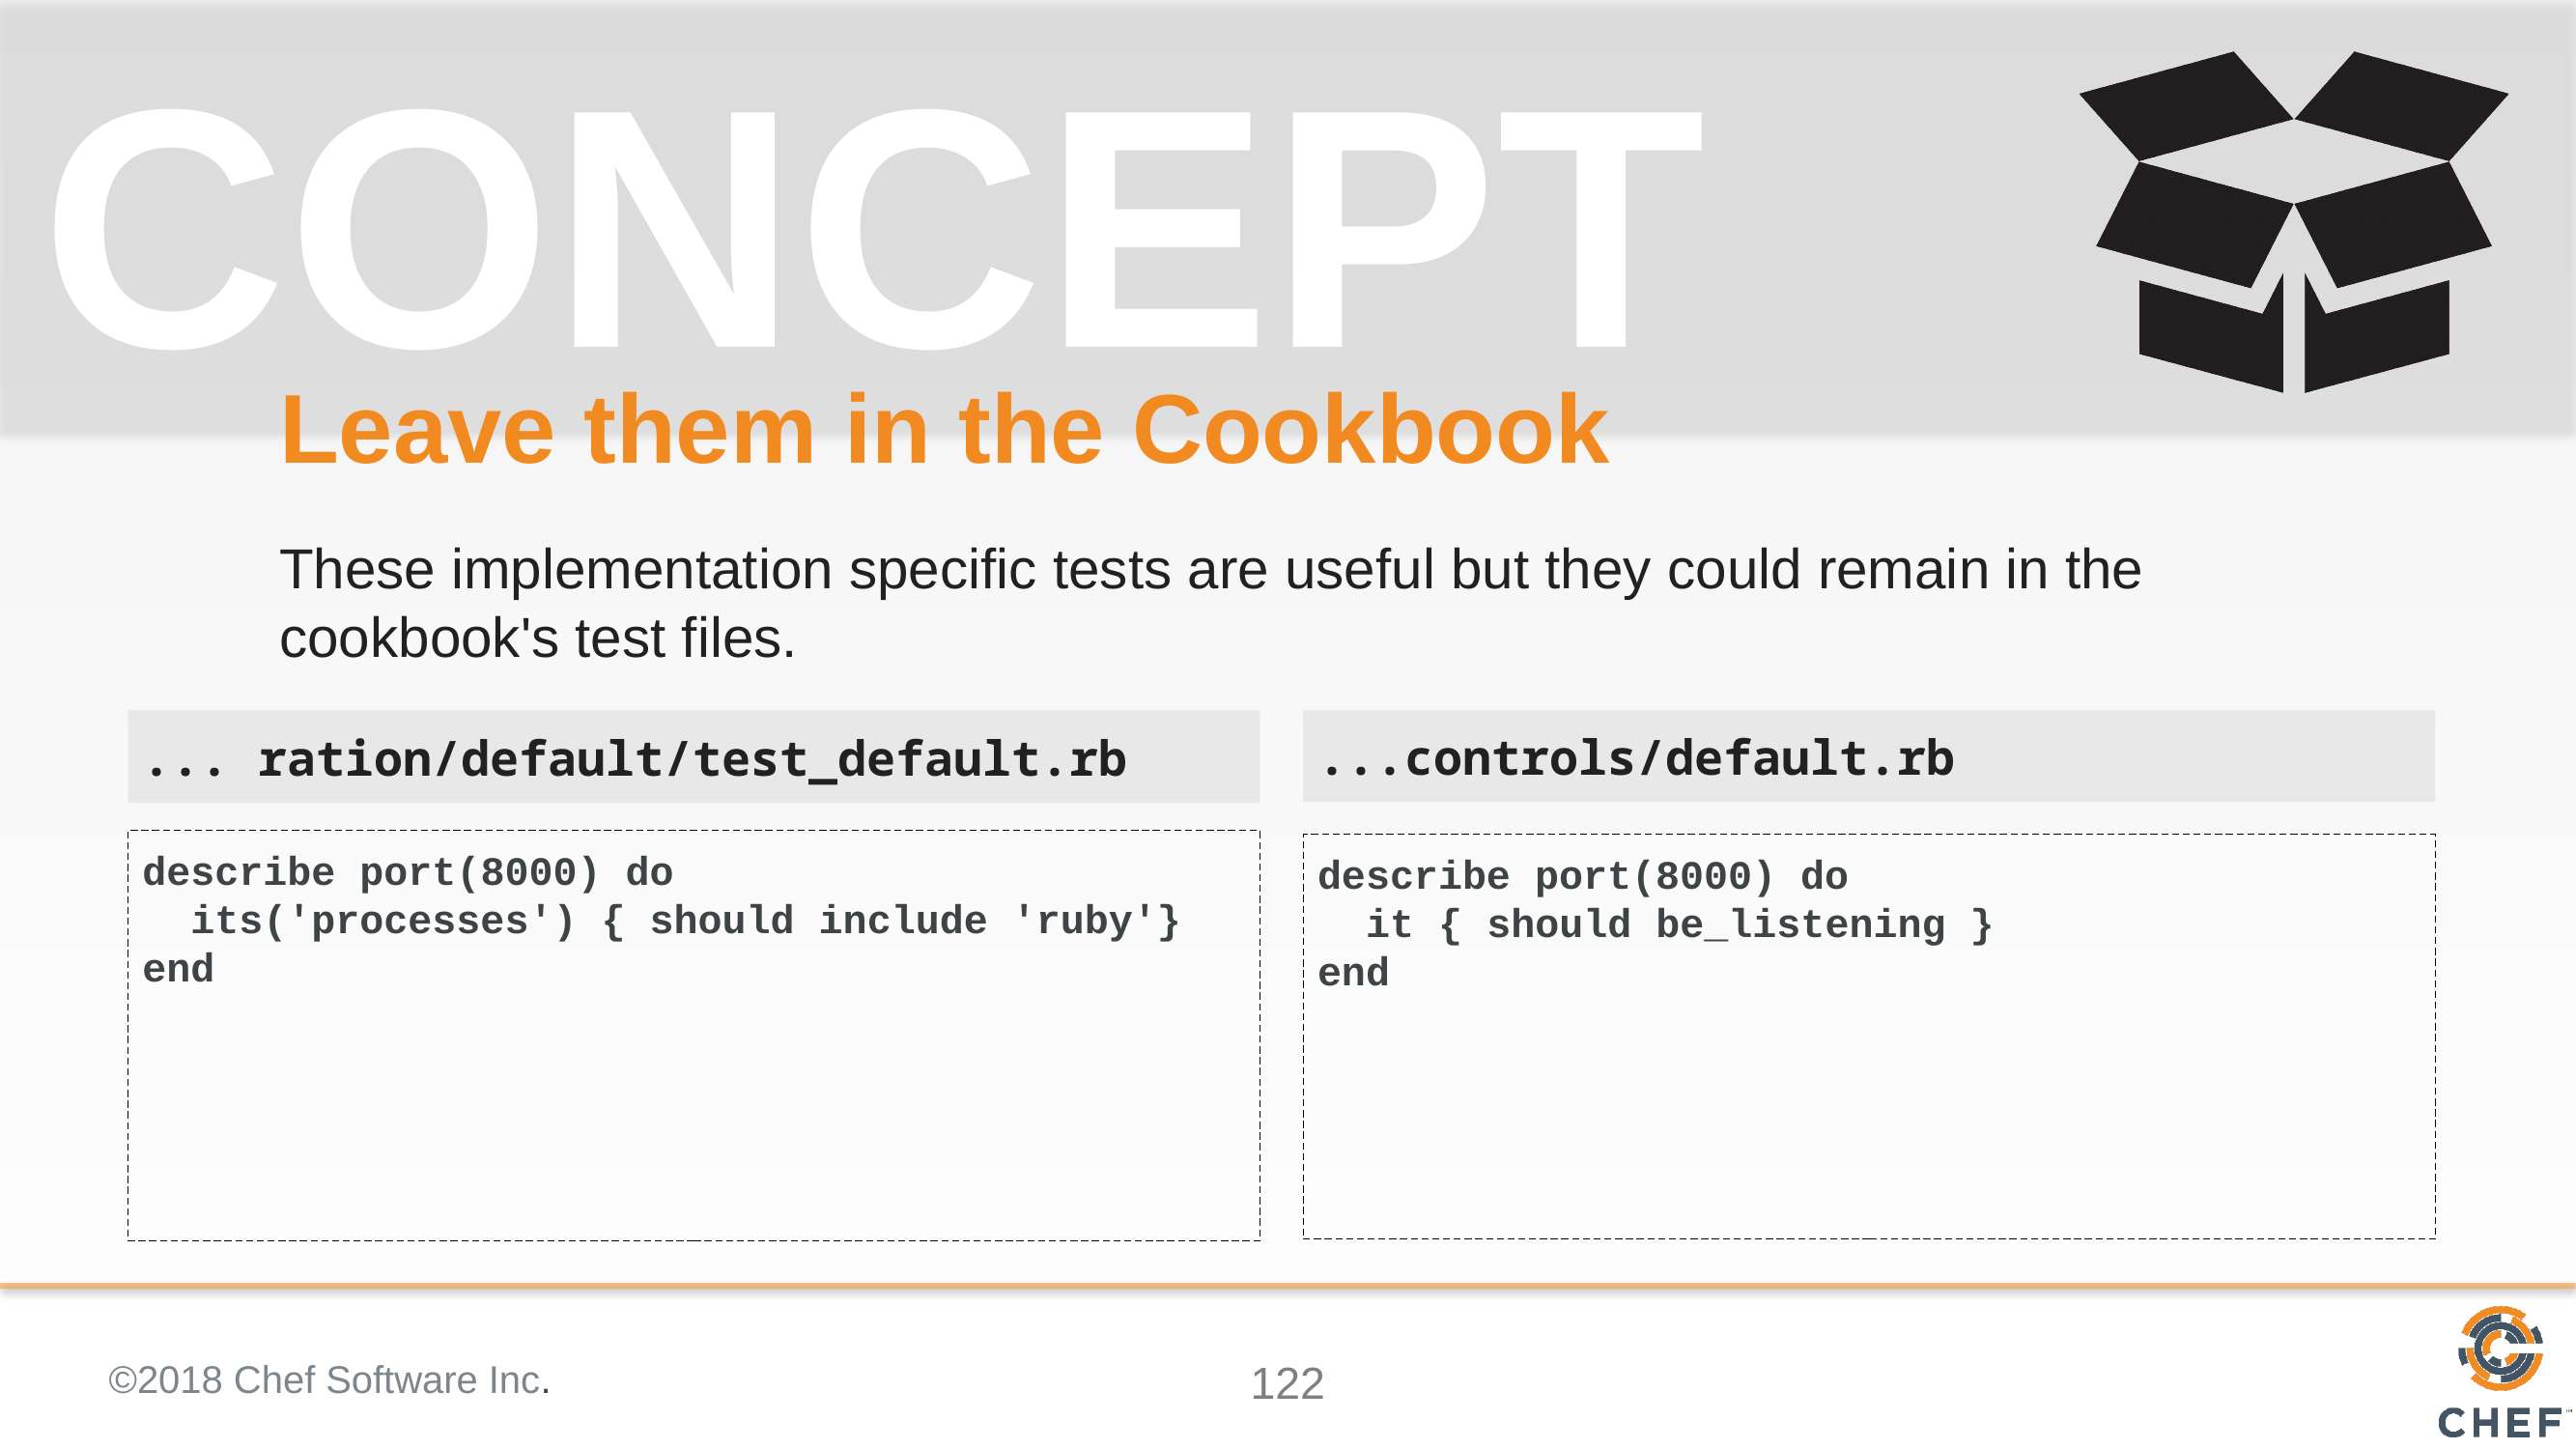

# Leave them in the Cookbook
These implementation specific tests are useful but they could remain in the cookbook's test files.
... ration/default/test_default.rb
...controls/default.rb
describe port(8000) do
  its('processes') { should include 'ruby'}
end

describe port(8000) do
  it { should be_listening }
end